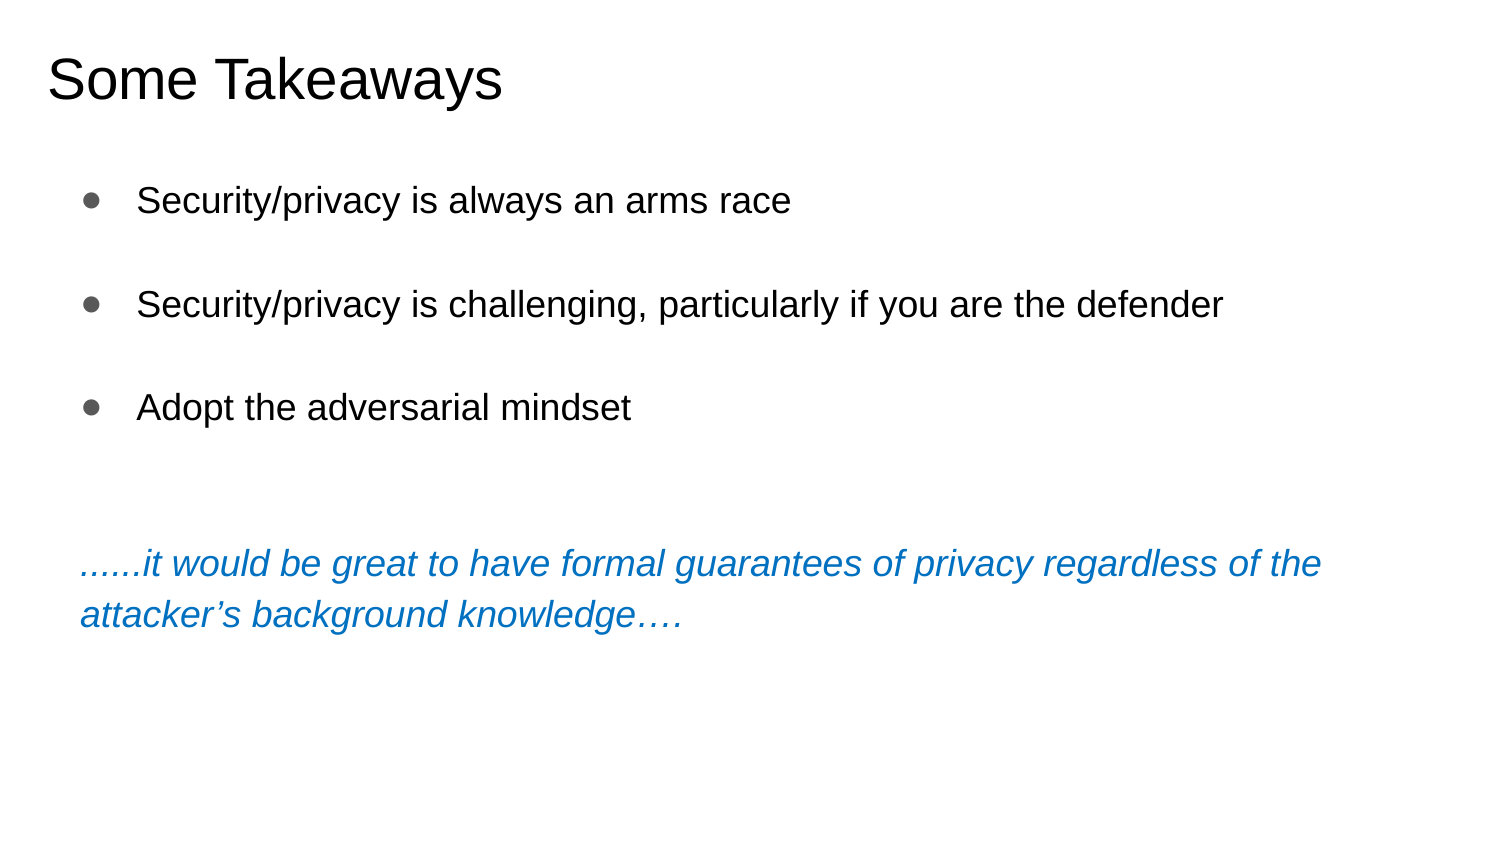

# Some Takeaways
Security/privacy is always an arms race

Security/privacy is challenging, particularly if you are the defender

Adopt the adversarial mindset

......it would be great to have formal guarantees of privacy regardless of the attacker’s background knowledge….